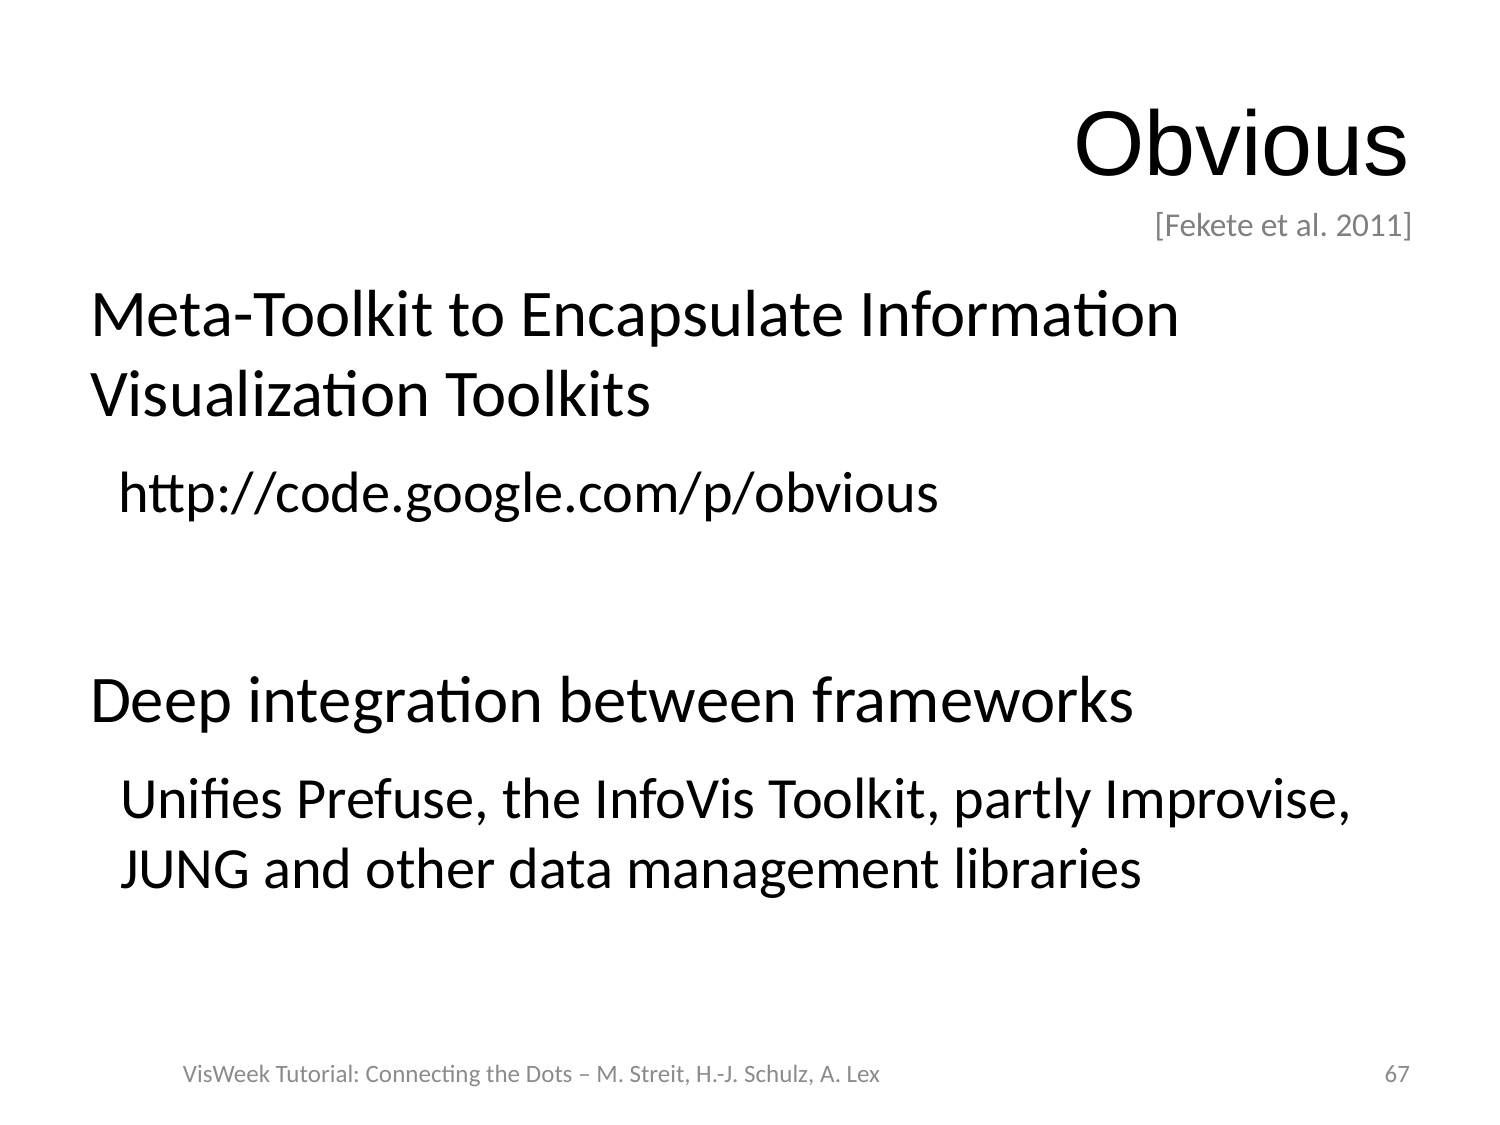

# Obvious
[Fekete et al. 2011]
Meta-Toolkit to Encapsulate Information Visualization Toolkits
http://code.google.com/p/obvious

Deep integration between frameworks
Unifies Prefuse, the InfoVis Toolkit, partly Improvise, JUNG and other data management libraries
VisWeek Tutorial: Connecting the Dots – M. Streit, H.-J. Schulz, A. Lex
67